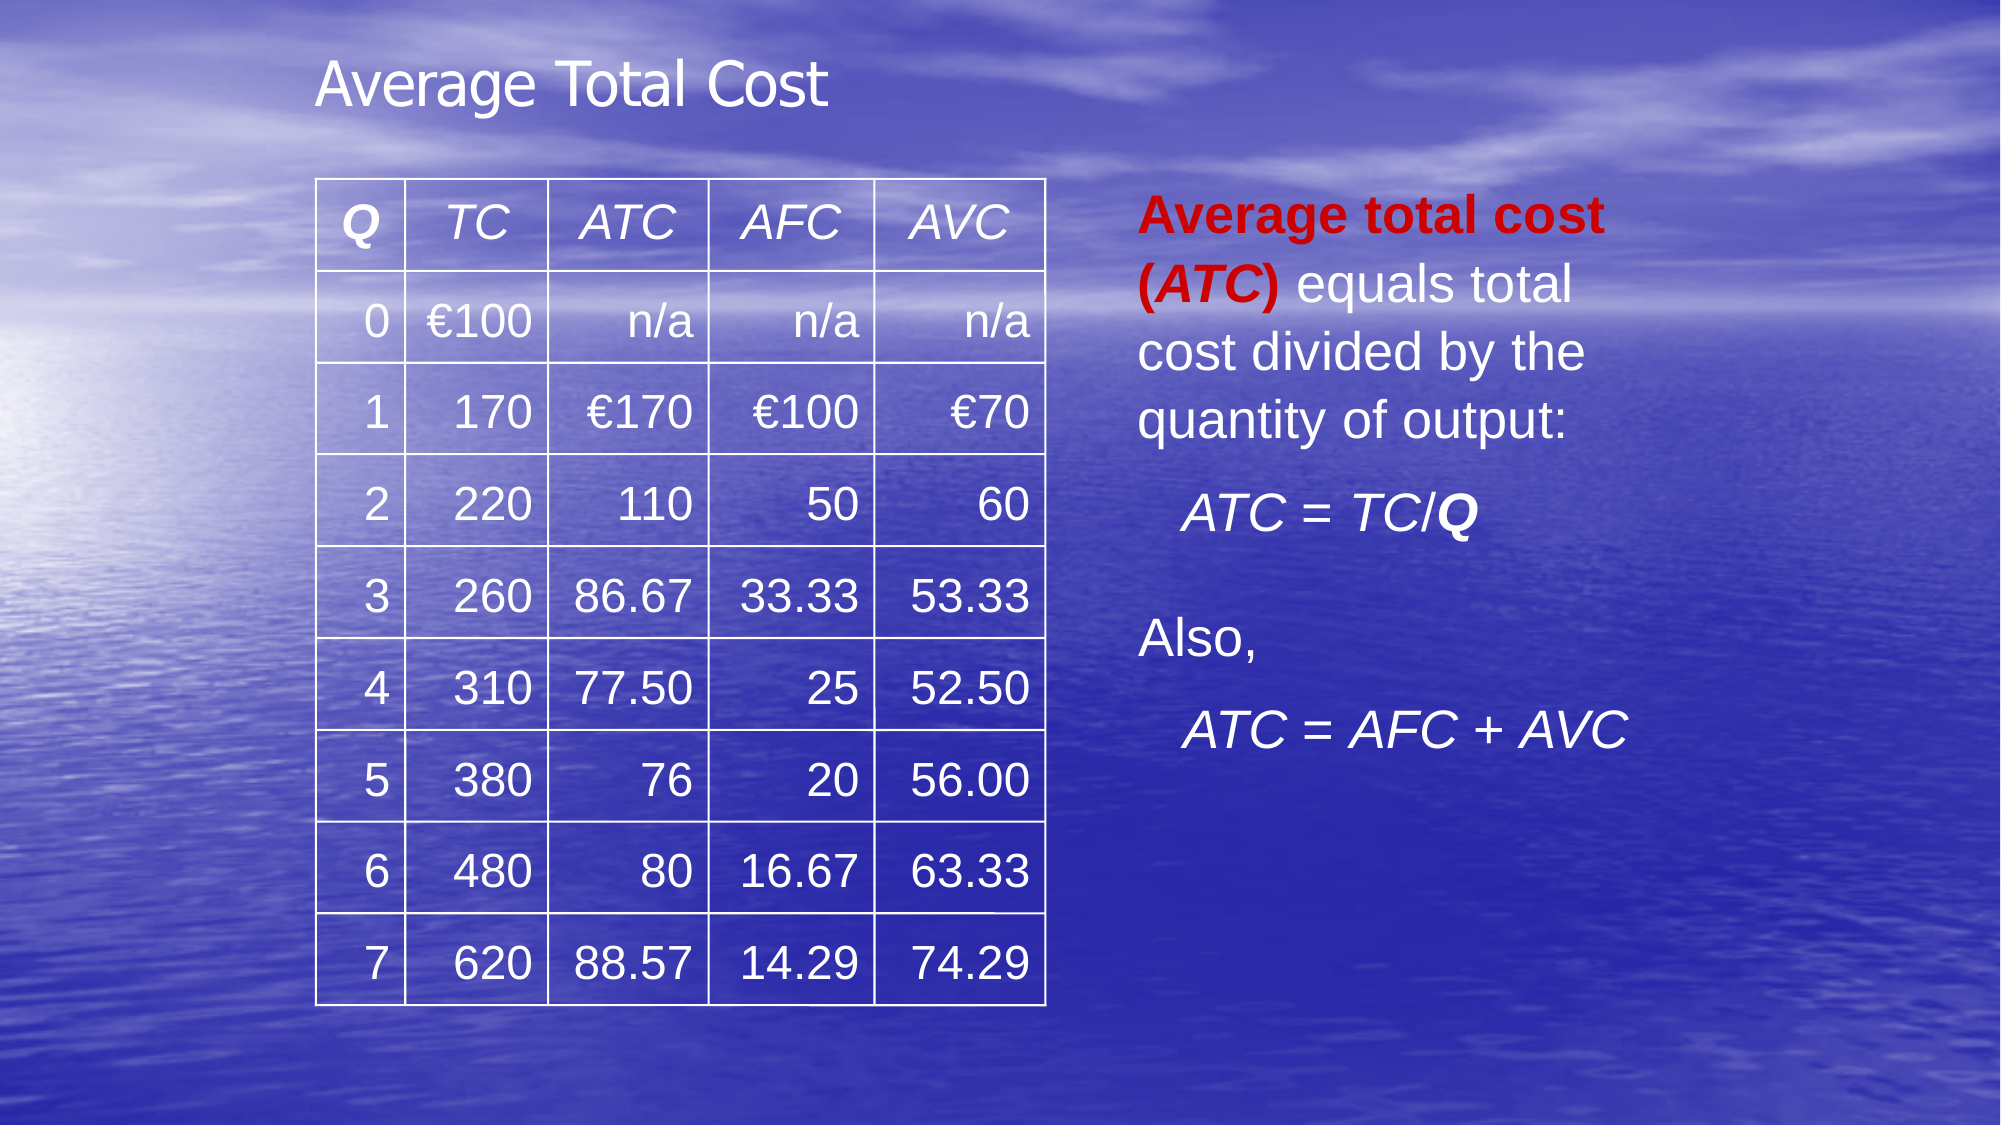

Average Total Cost
0
Average total cost (ATC) equals total cost divided by the quantity of output:
   ATC = TC/Q

Q

TC

ATC

AFC
AVC
n/a
n/a
€100
€70
50
60
33.33
53.33
25
52.50
20
56.00
16.67
63.33
14.29
74.29

0

€100
n/a
€170
110
86.67
77.50
76
80
88.57
1

170
2

220

3
260
Also,
   ATC = AFC + AVC
4

310
5

380
6

480

7
620